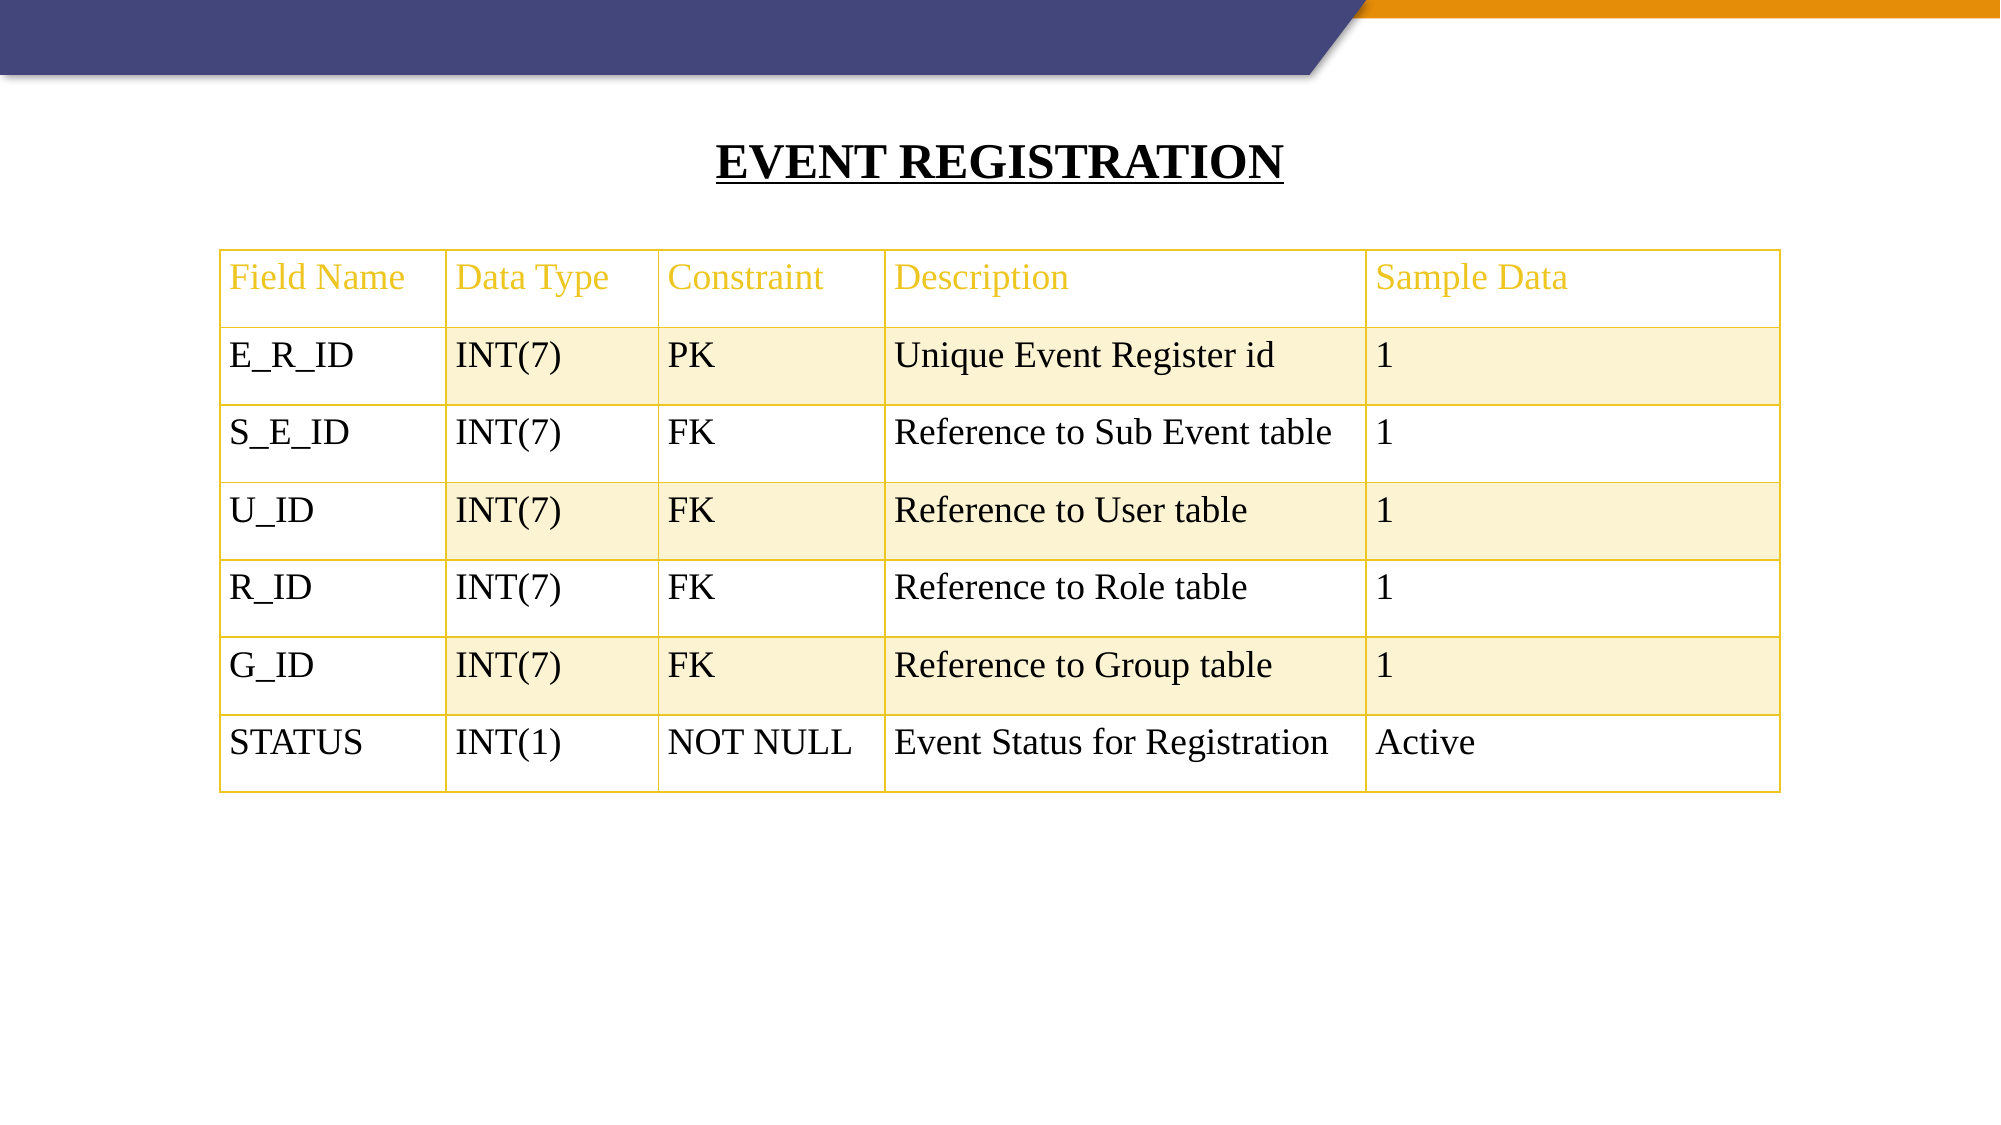

EVENT REGISTRATION
| Field Name | Data Type | Constraint | Description | Sample Data |
| --- | --- | --- | --- | --- |
| E\_R\_ID | INT(7) | PK | Unique Event Register id | 1 |
| S\_E\_ID | INT(7) | FK | Reference to Sub Event table | 1 |
| U\_ID | INT(7) | FK | Reference to User table | 1 |
| R\_ID | INT(7) | FK | Reference to Role table | 1 |
| G\_ID | INT(7) | FK | Reference to Group table | 1 |
| STATUS | INT(1) | NOT NULL | Event Status for Registration | Active |